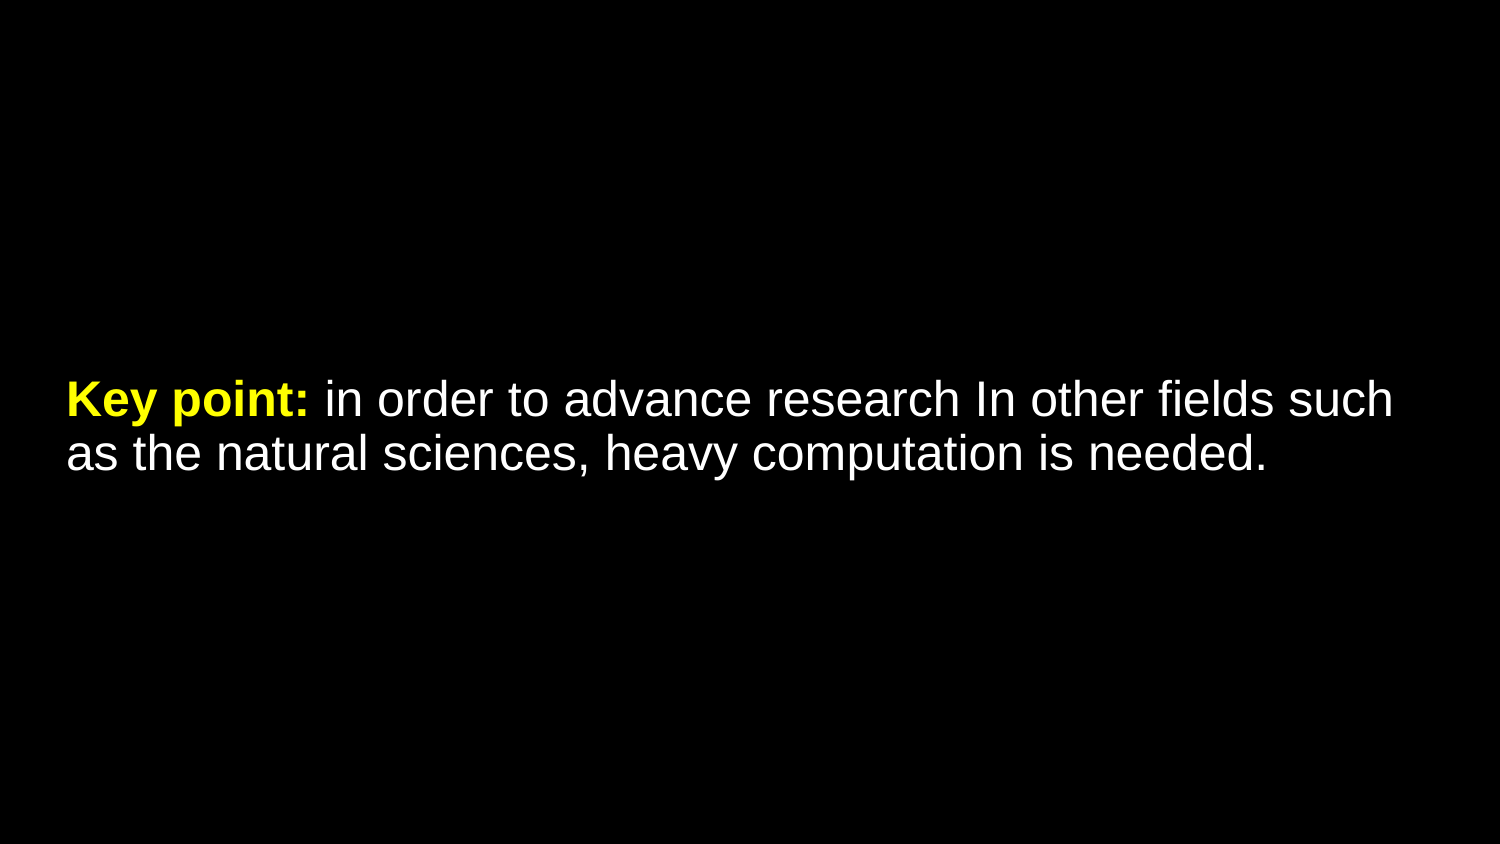

# Key point: in order to advance research In other fields such as the natural sciences, heavy computation is needed.